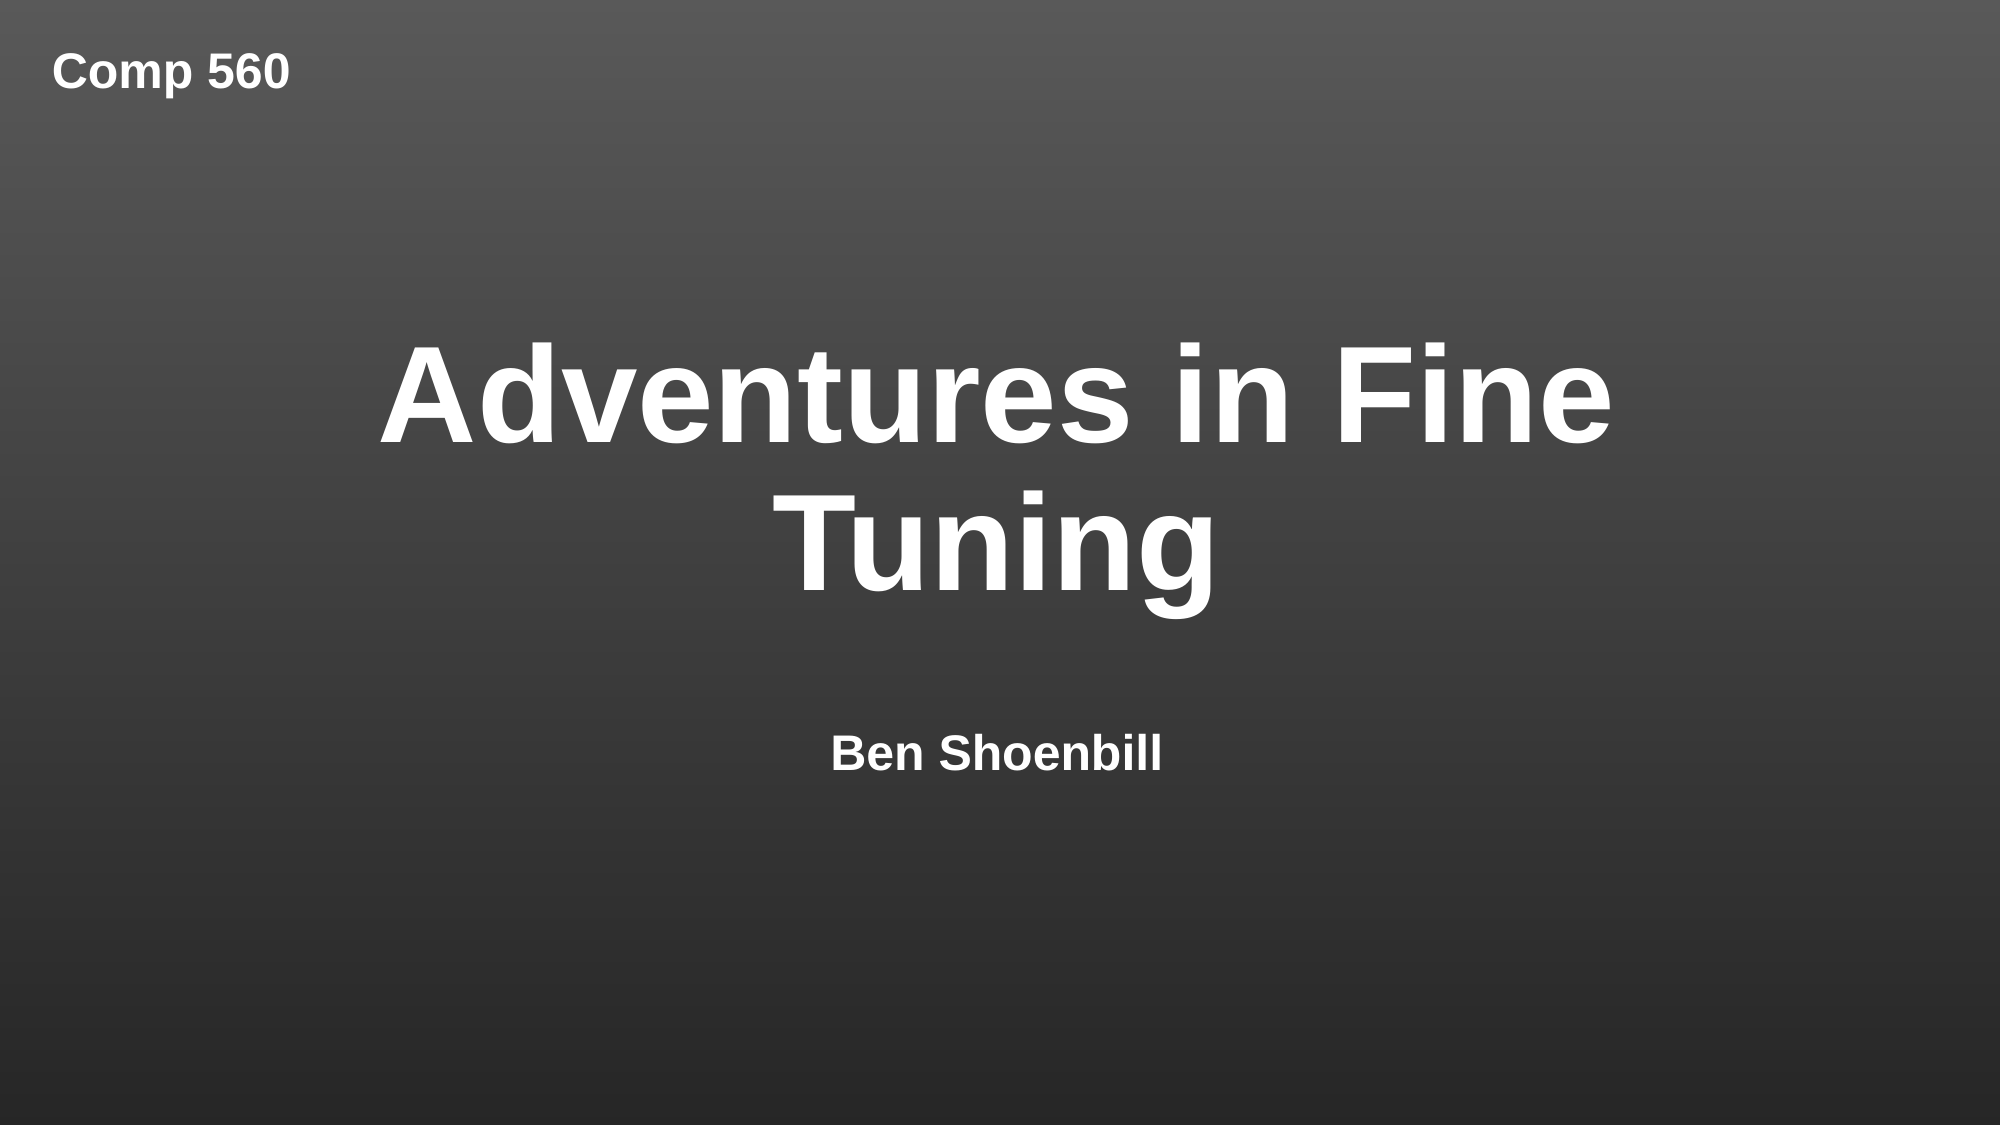

Comp 560
Adventures in Fine Tuning
Ben Shoenbill